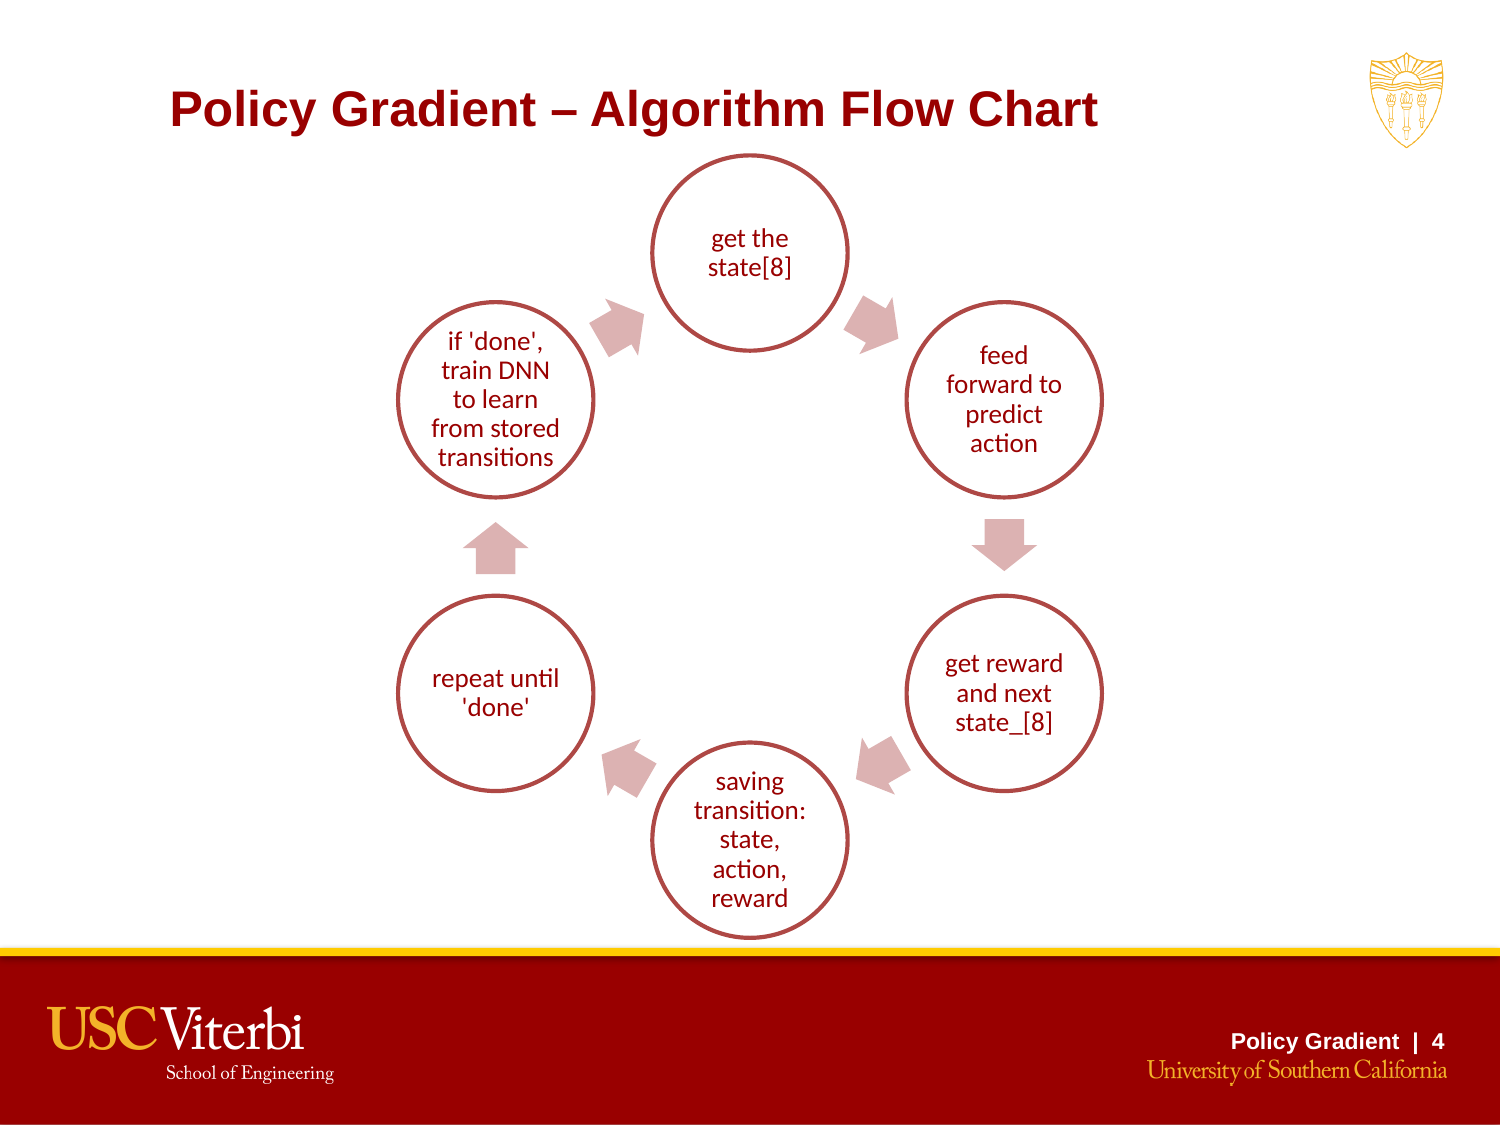

Policy Gradient – Algorithm Flow Chart

get the state[8]

feed forward to predict action

get reward and next state_[8]

saving transition: state, action, reward

repeat until 'done'

if 'done', train DNN to learn from stored transitions

Policy Gradient  |  4